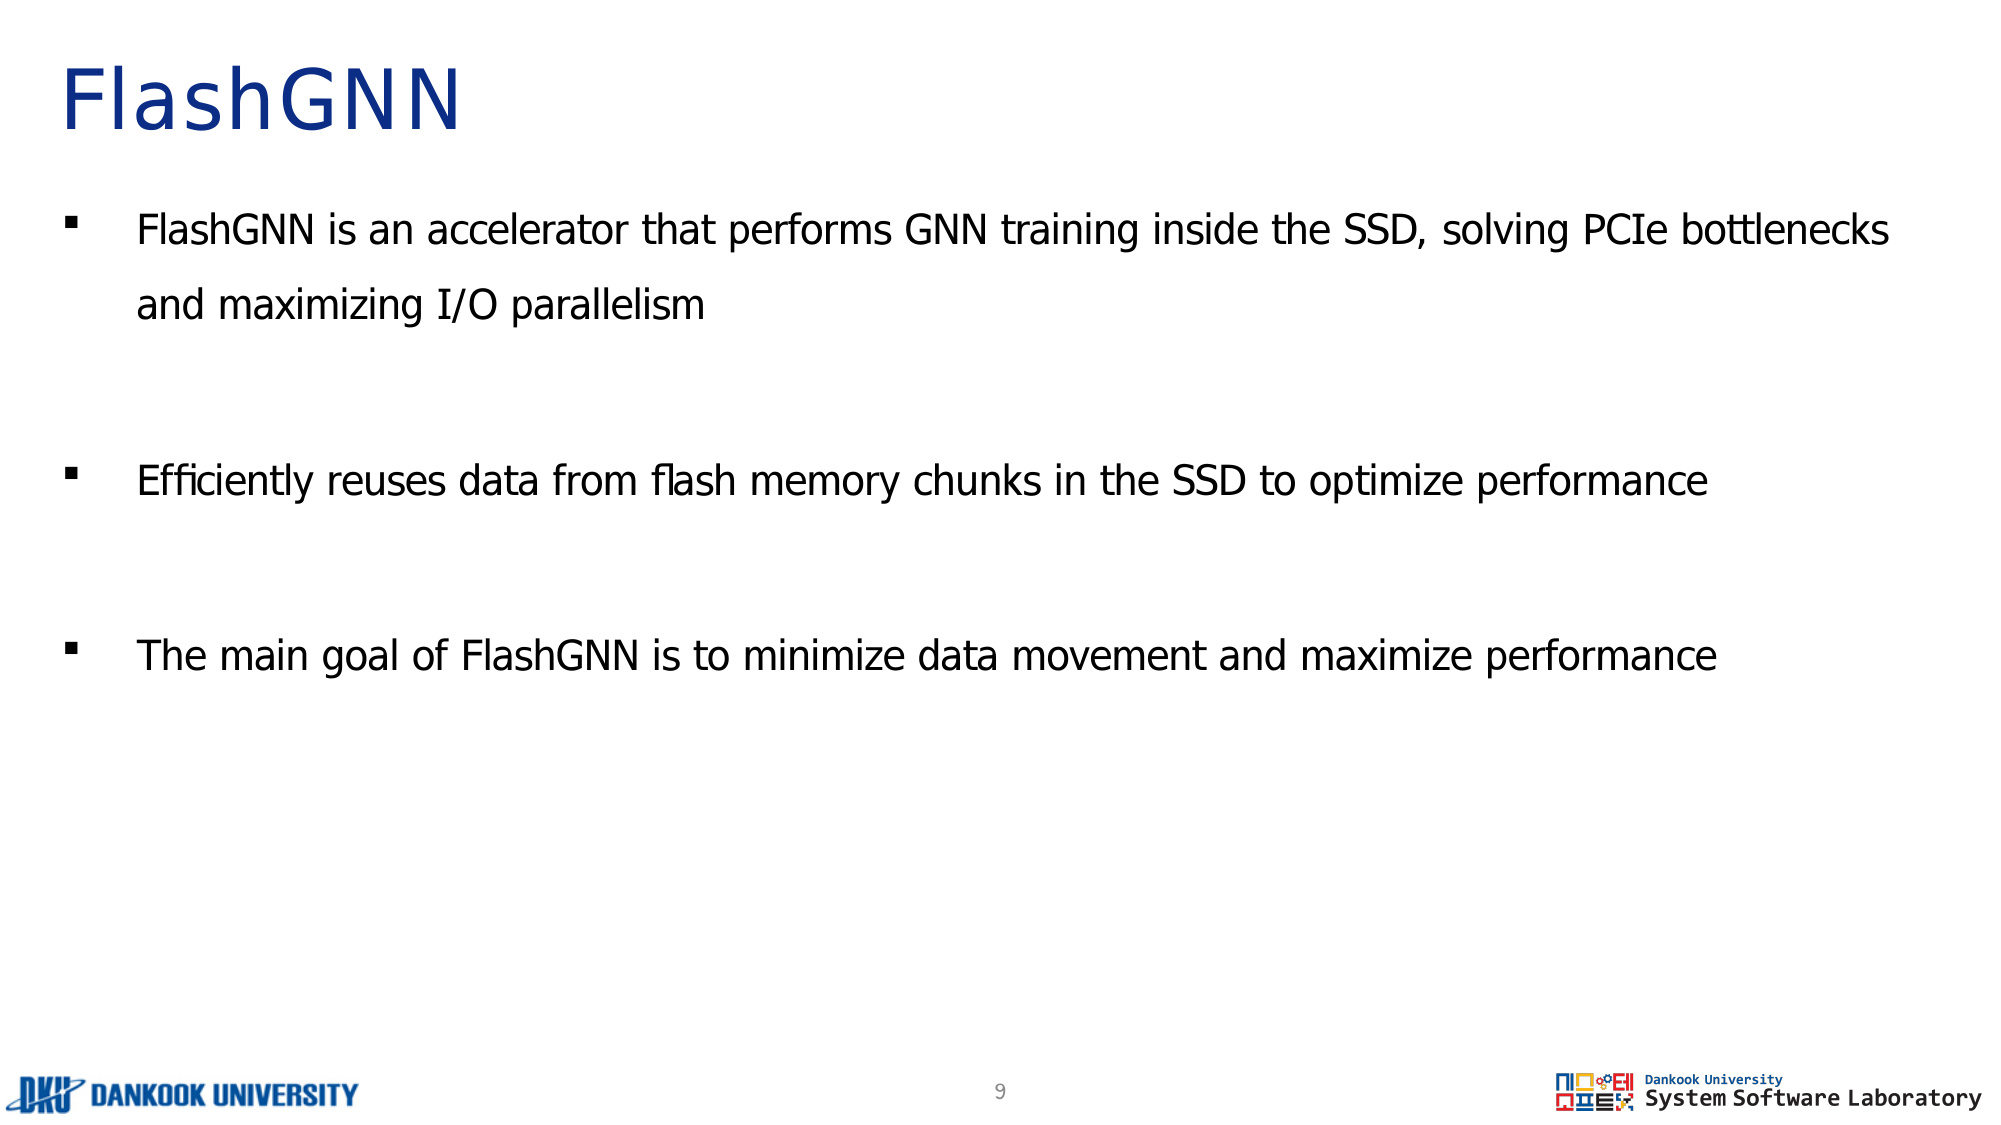

# FlashGNN
FlashGNN is an accelerator that performs GNN training inside the SSD, solving PCIe bottlenecks and maximizing I/O parallelism

Efficiently reuses data from flash memory chunks in the SSD to optimize performance

The main goal of FlashGNN is to minimize data movement and maximize performance
9